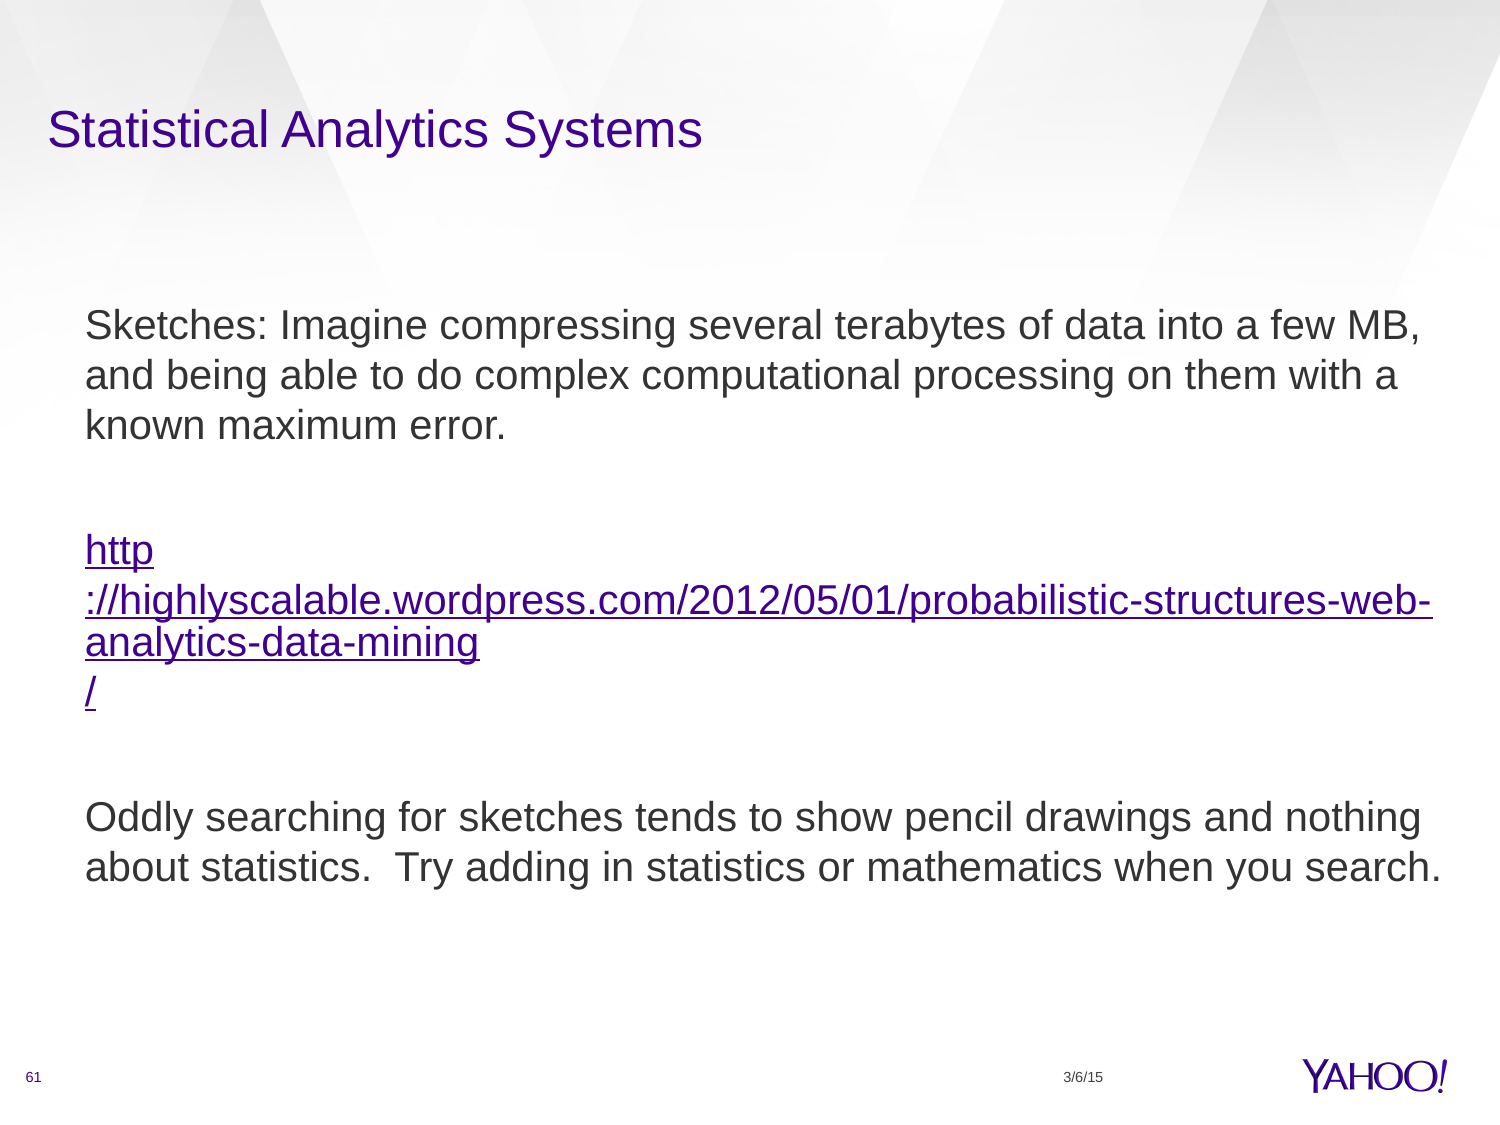

# Statistical Analytics Systems
Sketches: Imagine compressing several terabytes of data into a few MB, and being able to do complex computational processing on them with a known maximum error.

http://highlyscalable.wordpress.com/2012/05/01/probabilistic-structures-web-analytics-data-mining/

Oddly searching for sketches tends to show pencil drawings and nothing about statistics.  Try adding in statistics or mathematics when you search.
61
3/6/15